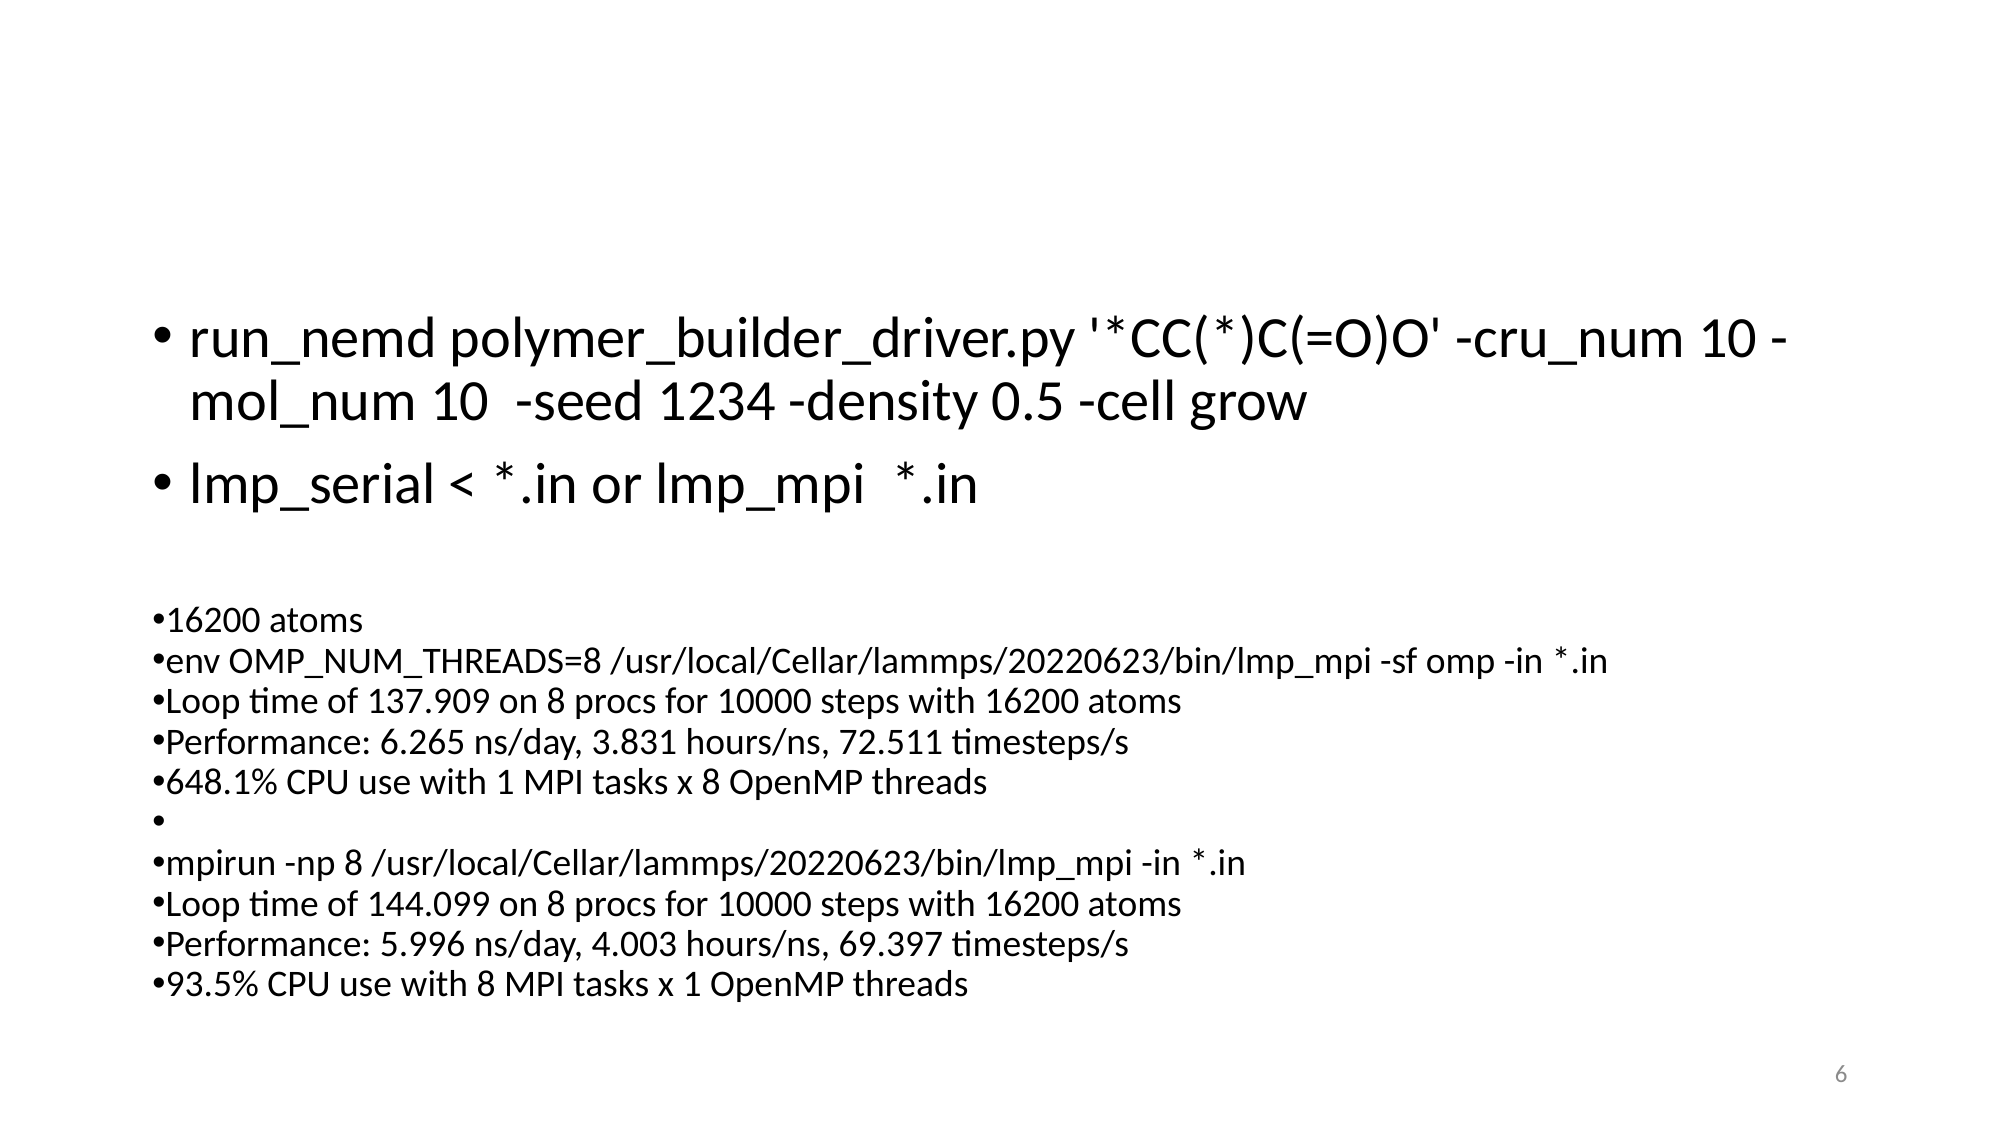

run_nemd polymer_builder_driver.py '*CC(*)C(=O)O' -cru_num 10 -mol_num 10  -seed 1234 -density 0.5 -cell grow
lmp_serial < *.in or lmp_mpi  *.in

16200 atoms
env OMP_NUM_THREADS=8 /usr/local/Cellar/lammps/20220623/bin/lmp_mpi -sf omp -in *.in
Loop time of 137.909 on 8 procs for 10000 steps with 16200 atoms
Performance: 6.265 ns/day, 3.831 hours/ns, 72.511 timesteps/s
648.1% CPU use with 1 MPI tasks x 8 OpenMP threads

mpirun -np 8 /usr/local/Cellar/lammps/20220623/bin/lmp_mpi -in *.in
Loop time of 144.099 on 8 procs for 10000 steps with 16200 atoms
Performance: 5.996 ns/day, 4.003 hours/ns, 69.397 timesteps/s
93.5% CPU use with 8 MPI tasks x 1 OpenMP threads

6